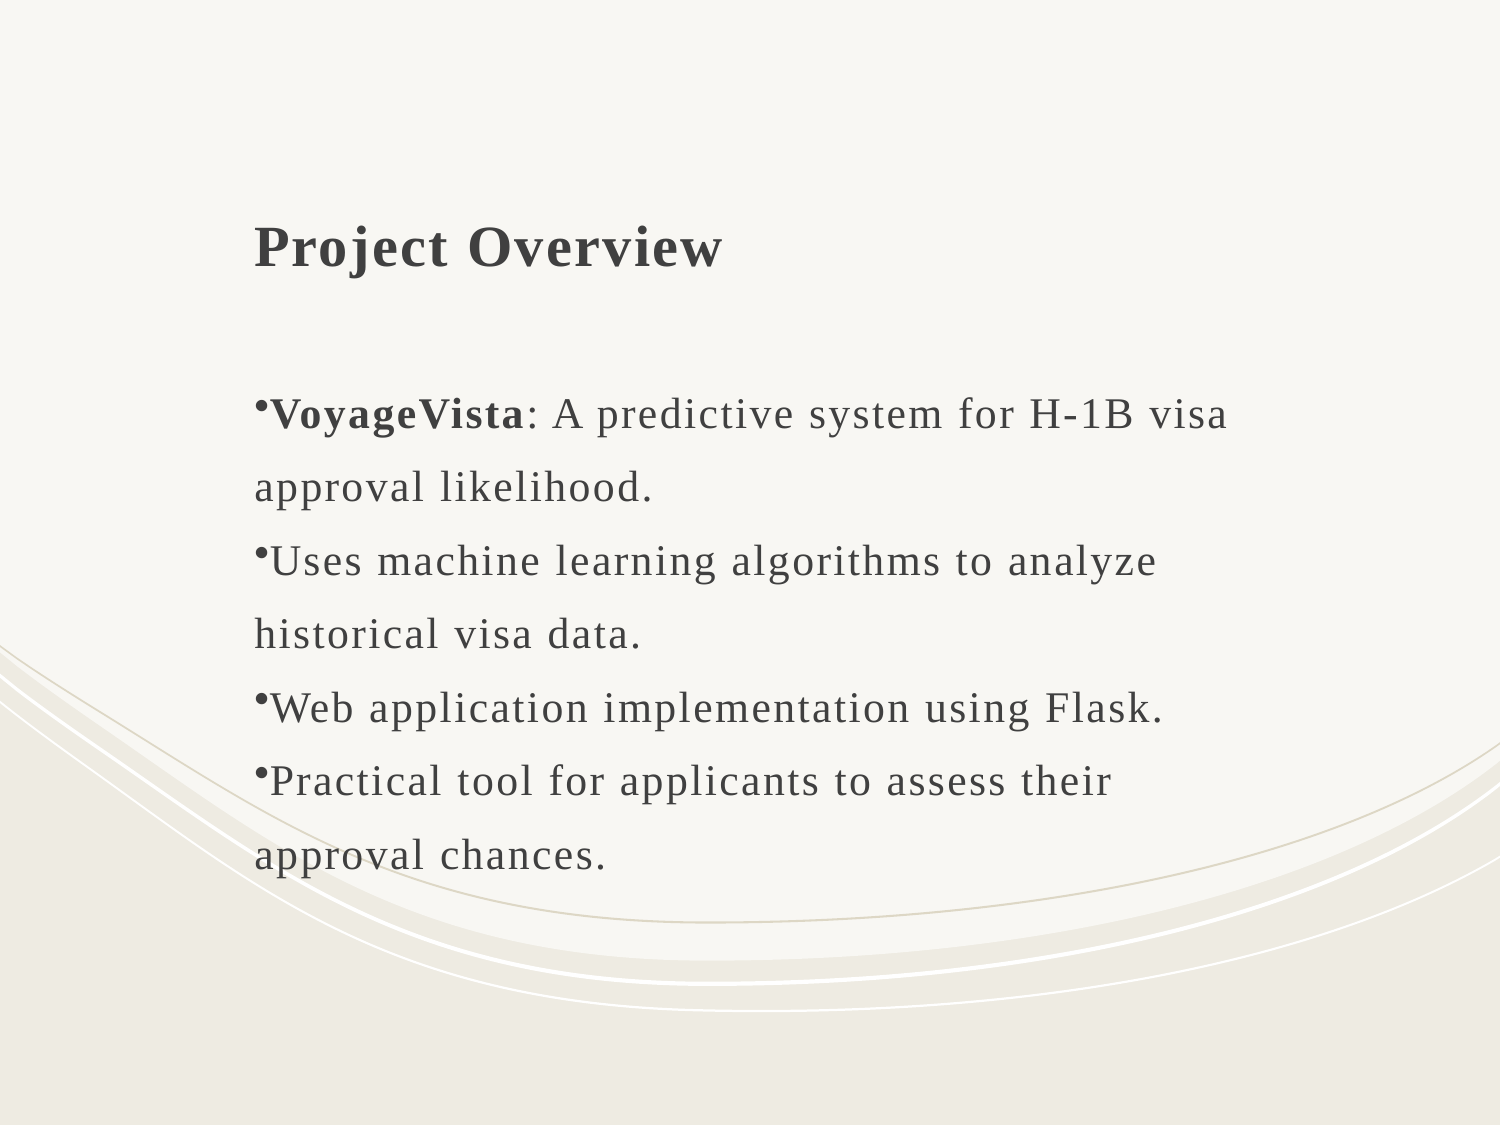

# Project Overview
VoyageVista: A predictive system for H-1B visa approval likelihood.
Uses machine learning algorithms to analyze historical visa data.
Web application implementation using Flask.
Practical tool for applicants to assess their approval chances.